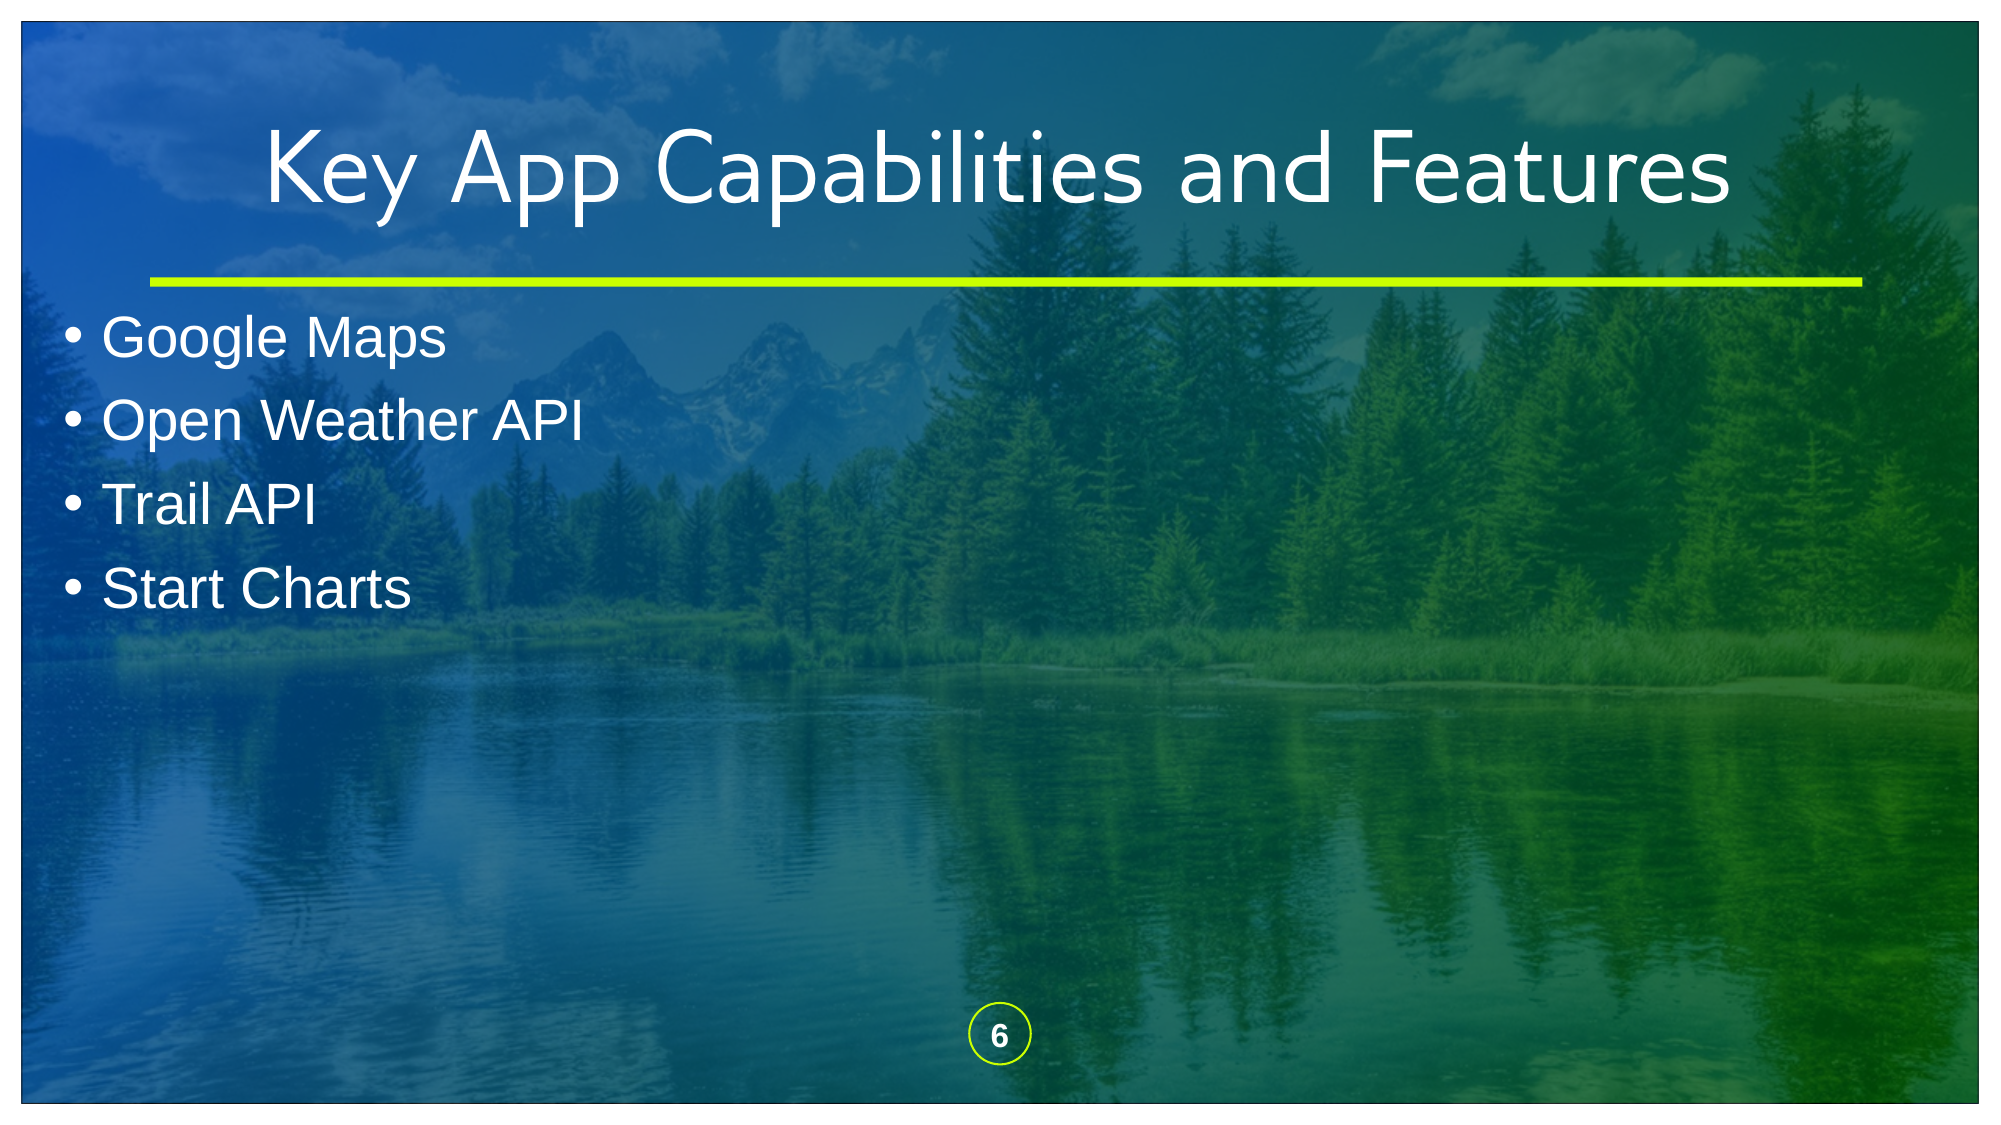

# Key App Capabilities and Features
Google Maps
Open Weather API
Trail API
Start Charts
6